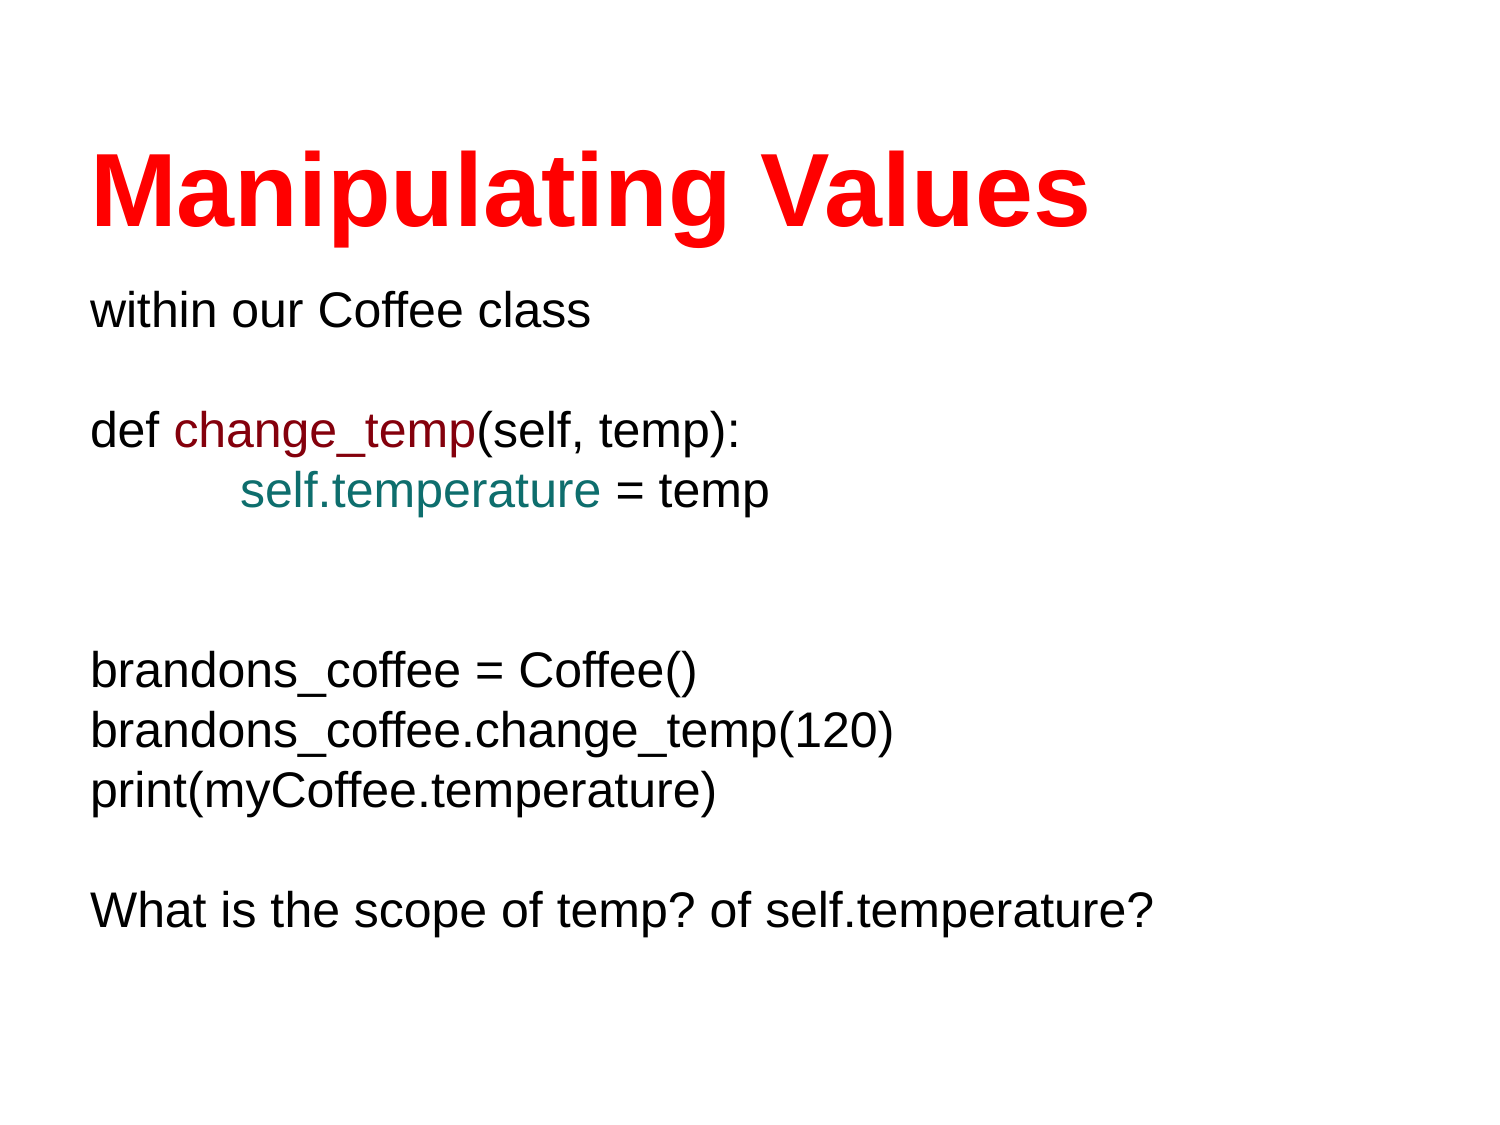

# Manipulating Values
within our Coffee class

def change_temp(self, temp):
	self.temperature = temp

brandons_coffee = Coffee()
brandons_coffee.change_temp(120)
print(myCoffee.temperature)

What is the scope of temp? of self.temperature?